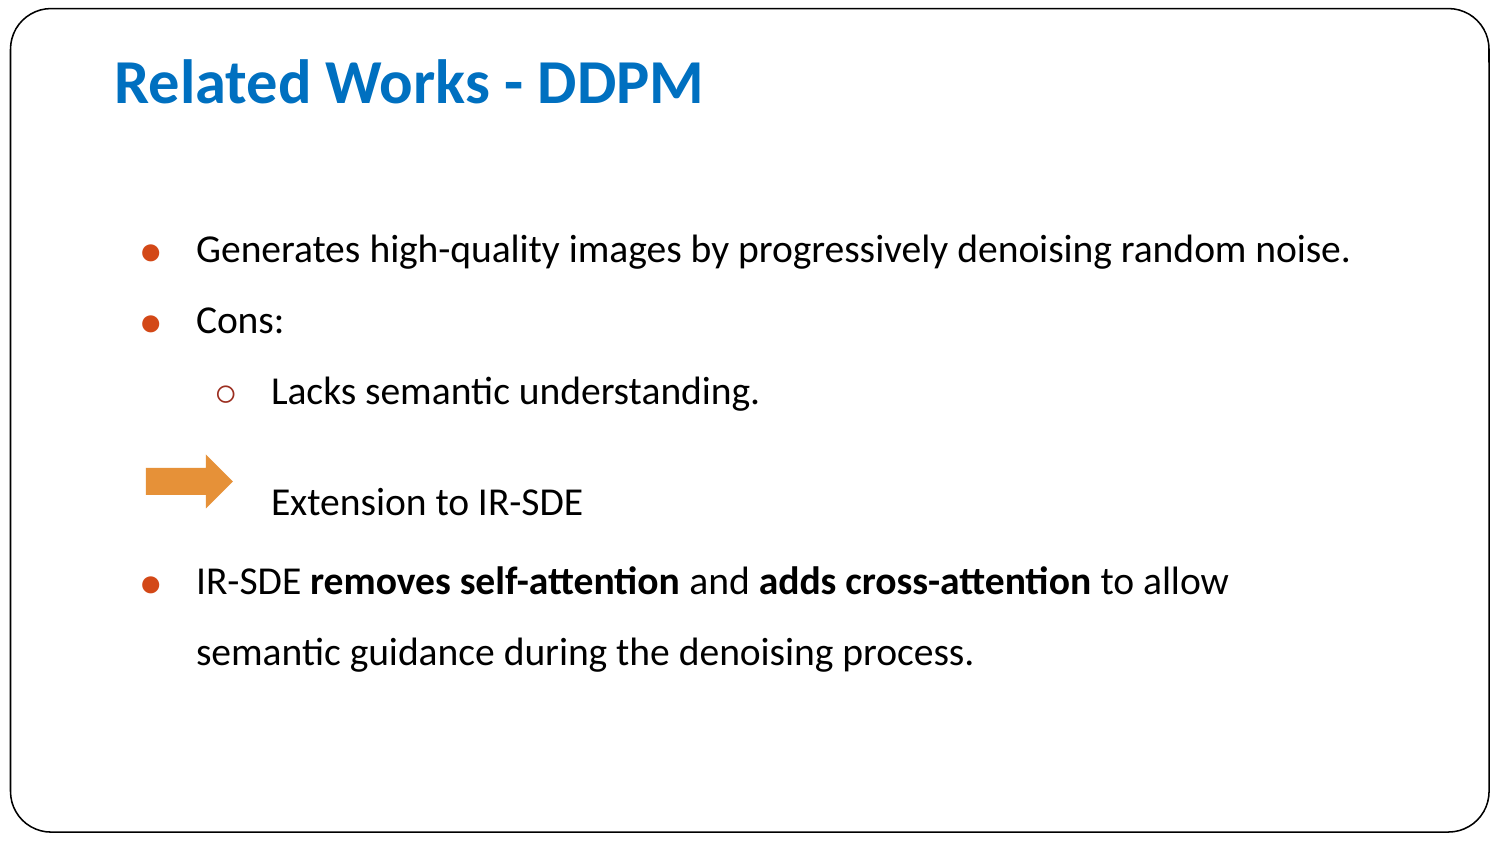

# Related Works - DDPM
Generates high-quality images by progressively denoising random noise.
Cons:
Lacks semantic understanding.

Extension to IR-SDE
IR-SDE removes self-attention and adds cross-attention to allow semantic guidance during the denoising process.